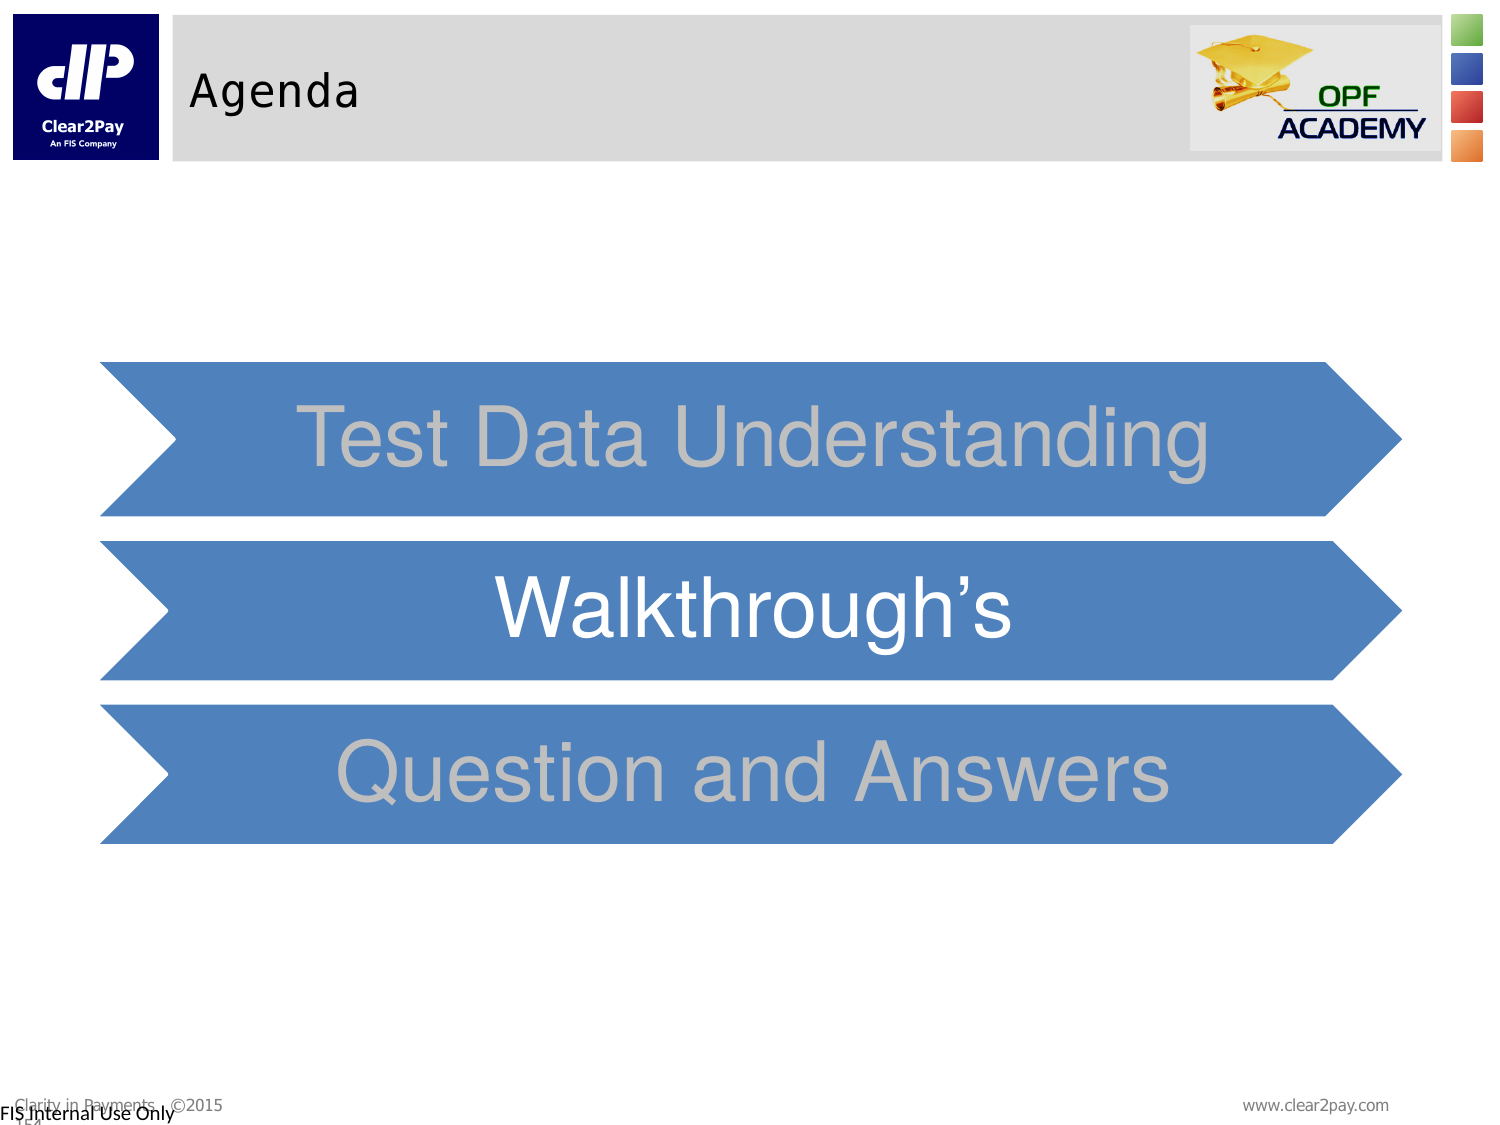

# Agenda
Test Data Understanding
Walkthrough’s
Question and Answers